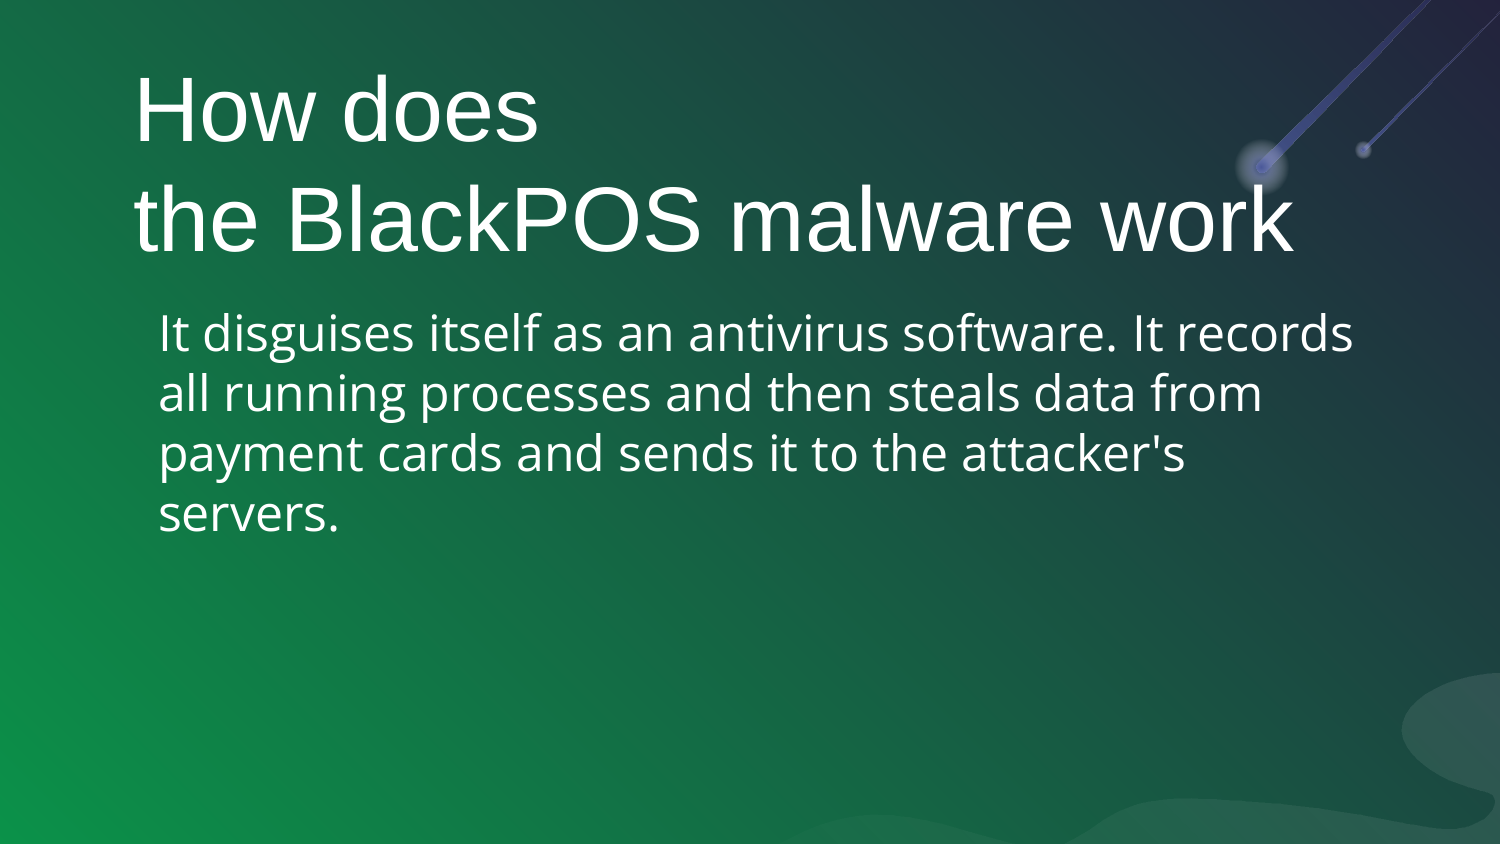

# How does the BlackPOS malware work
It disguises itself as an antivirus software. It records all running processes and then steals data from payment cards and sends it to the attacker's servers.